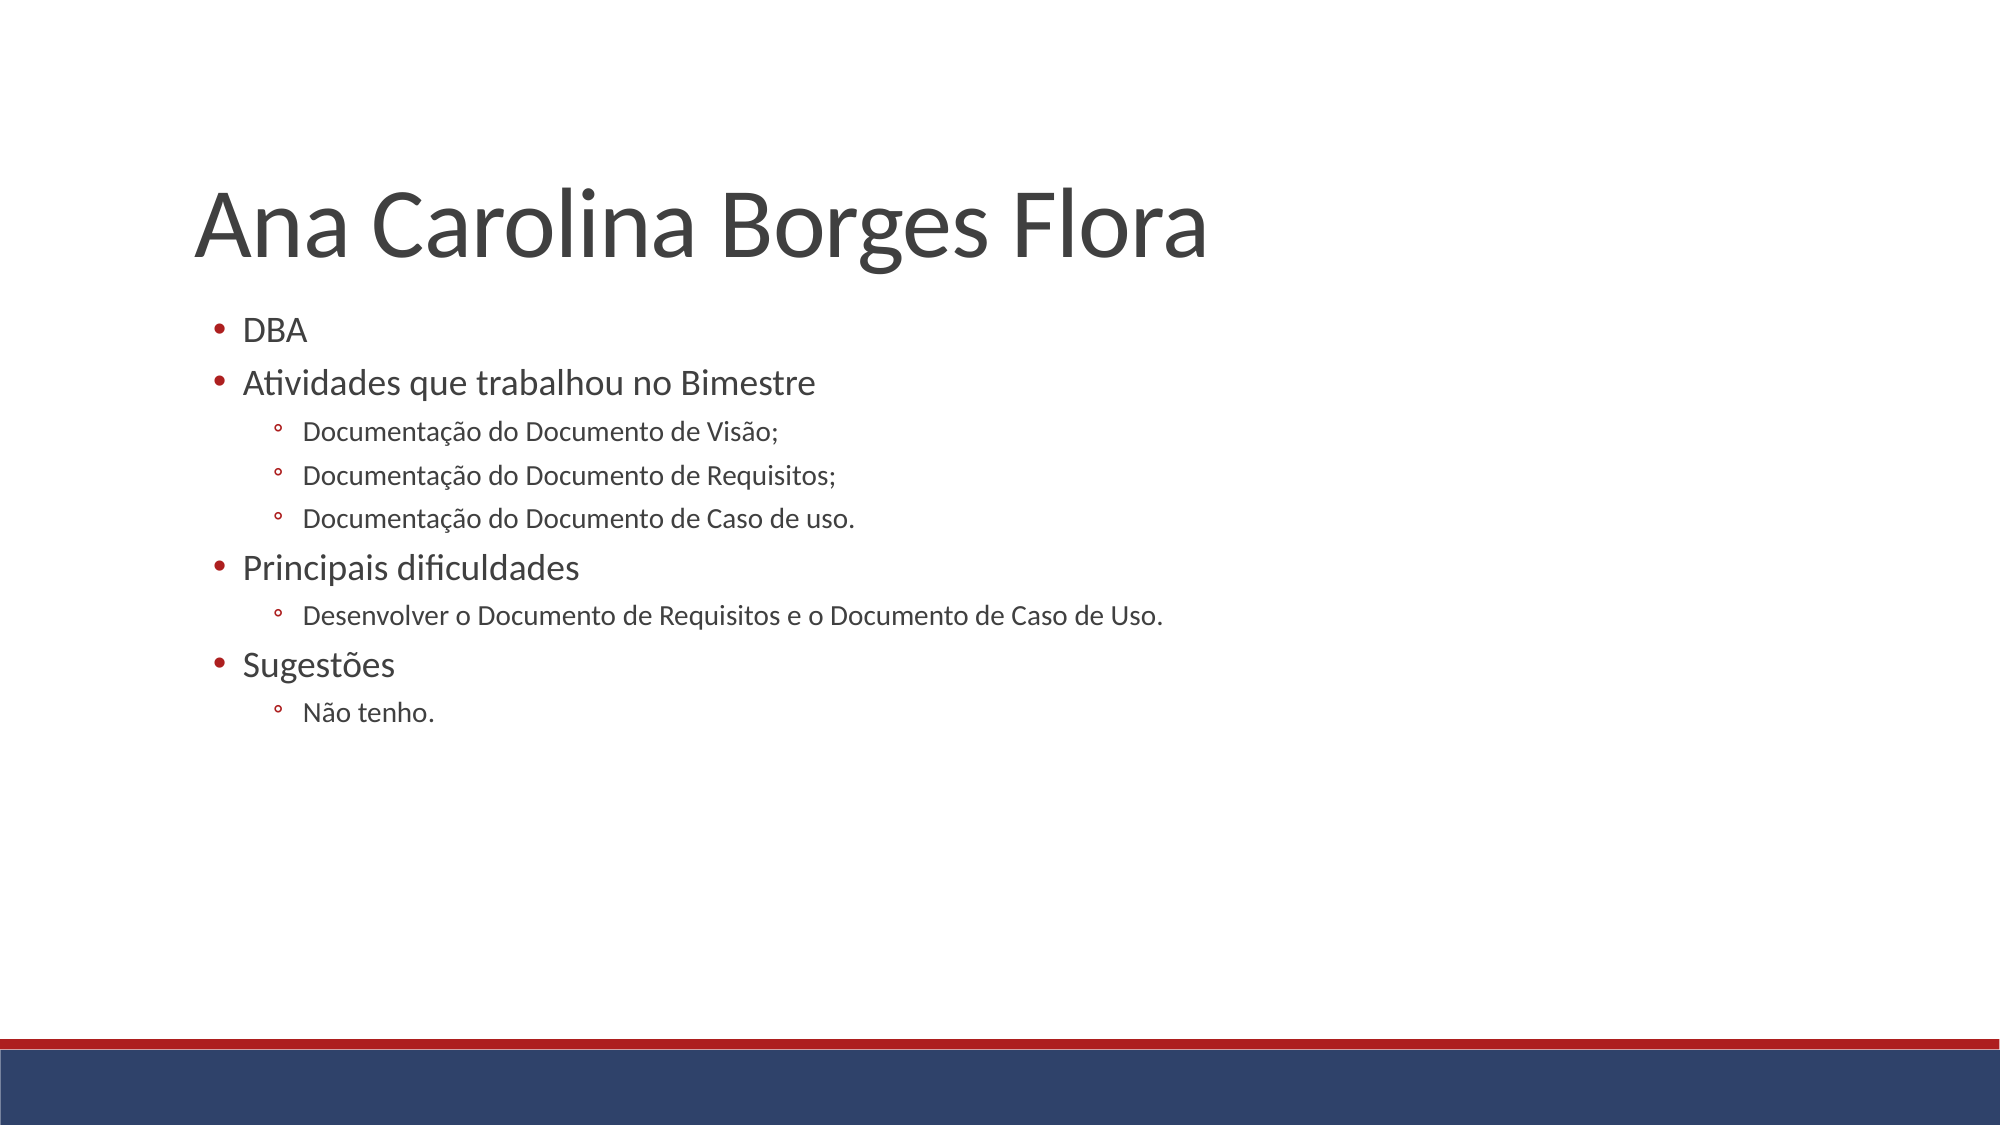

Ana Carolina Borges Flora
DBA
Atividades que trabalhou no Bimestre
Documentação do Documento de Visão;
Documentação do Documento de Requisitos;
Documentação do Documento de Caso de uso.
Principais dificuldades
Desenvolver o Documento de Requisitos e o Documento de Caso de Uso.
Sugestões
Não tenho.